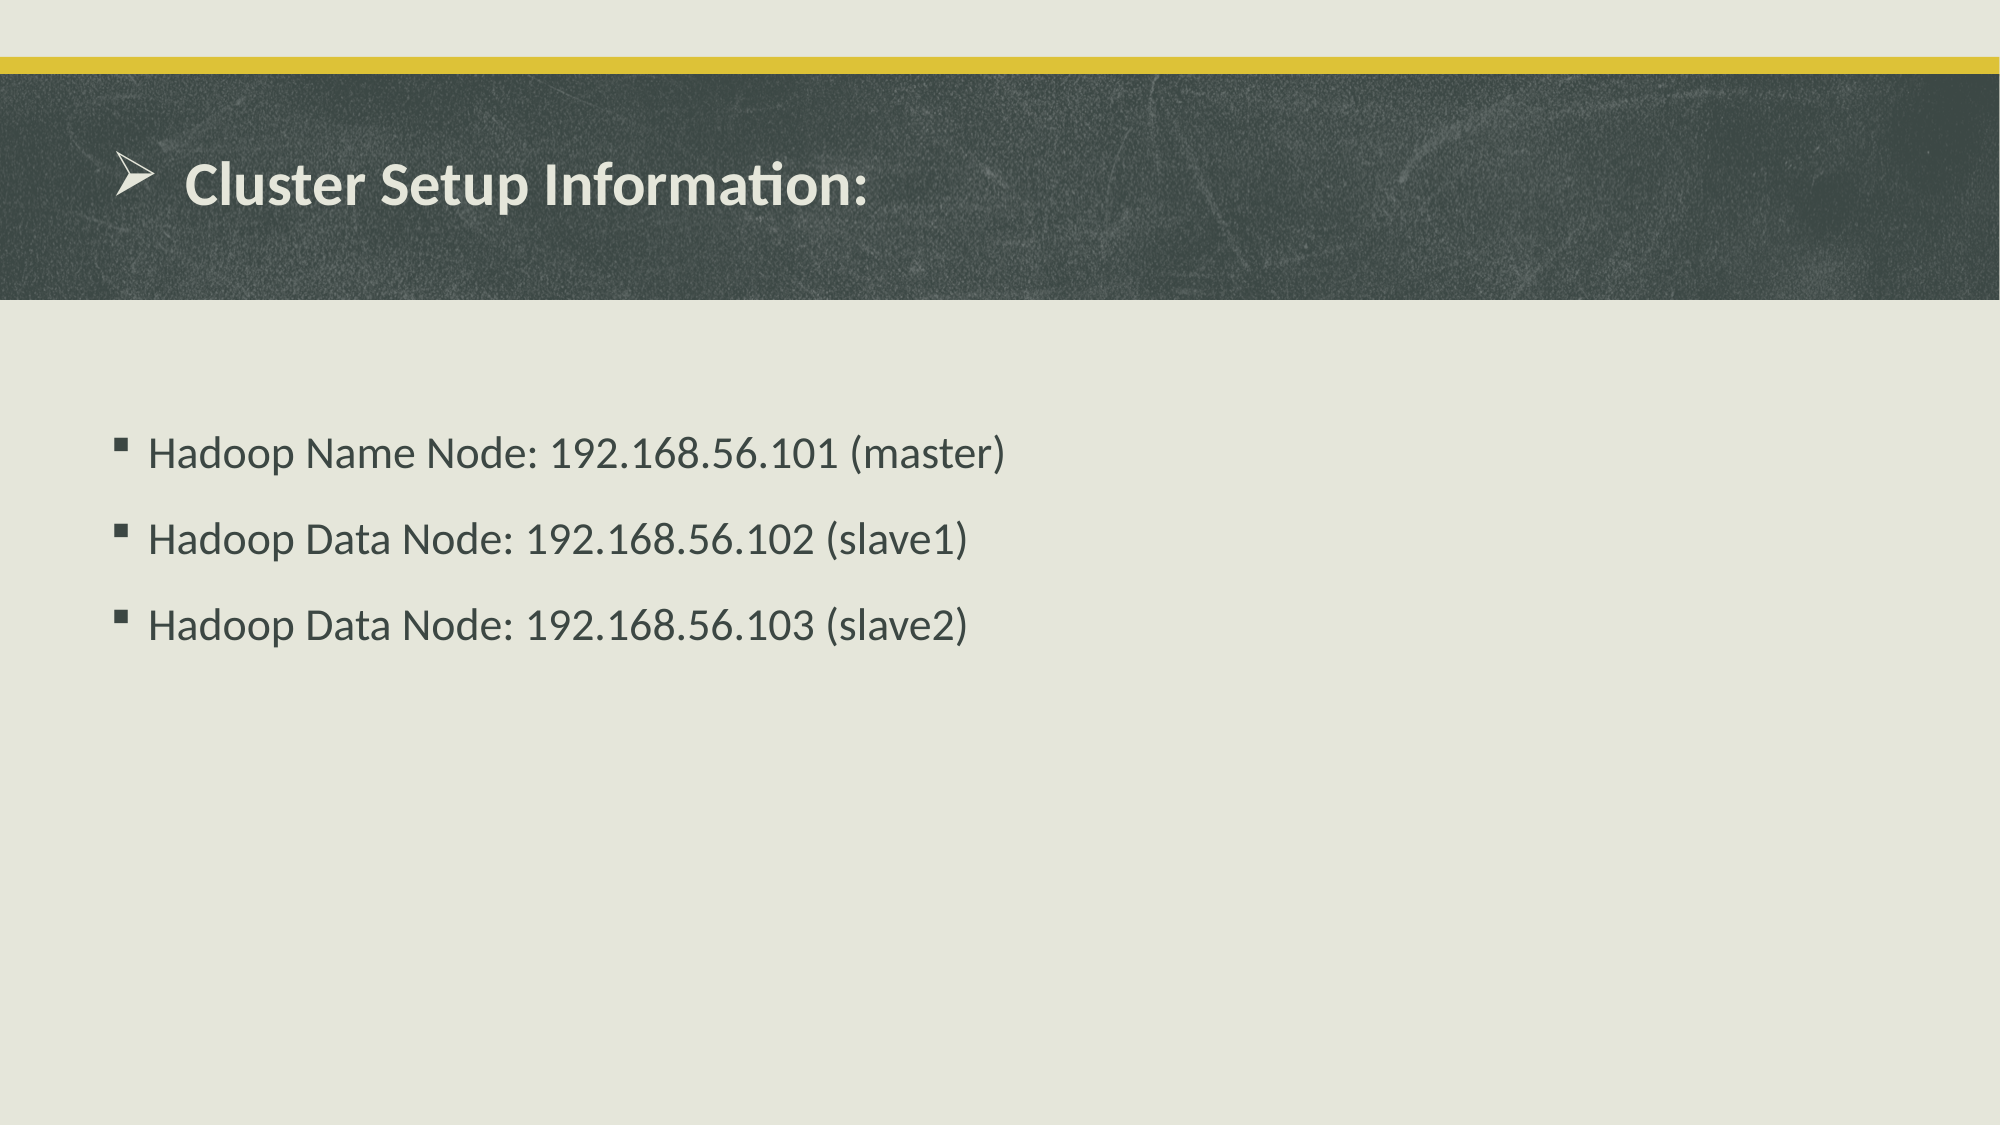

# Cluster Setup Information:
Hadoop Name Node: 192.168.56.101 (master)
Hadoop Data Node: 192.168.56.102 (slave1)
Hadoop Data Node: 192.168.56.103 (slave2)